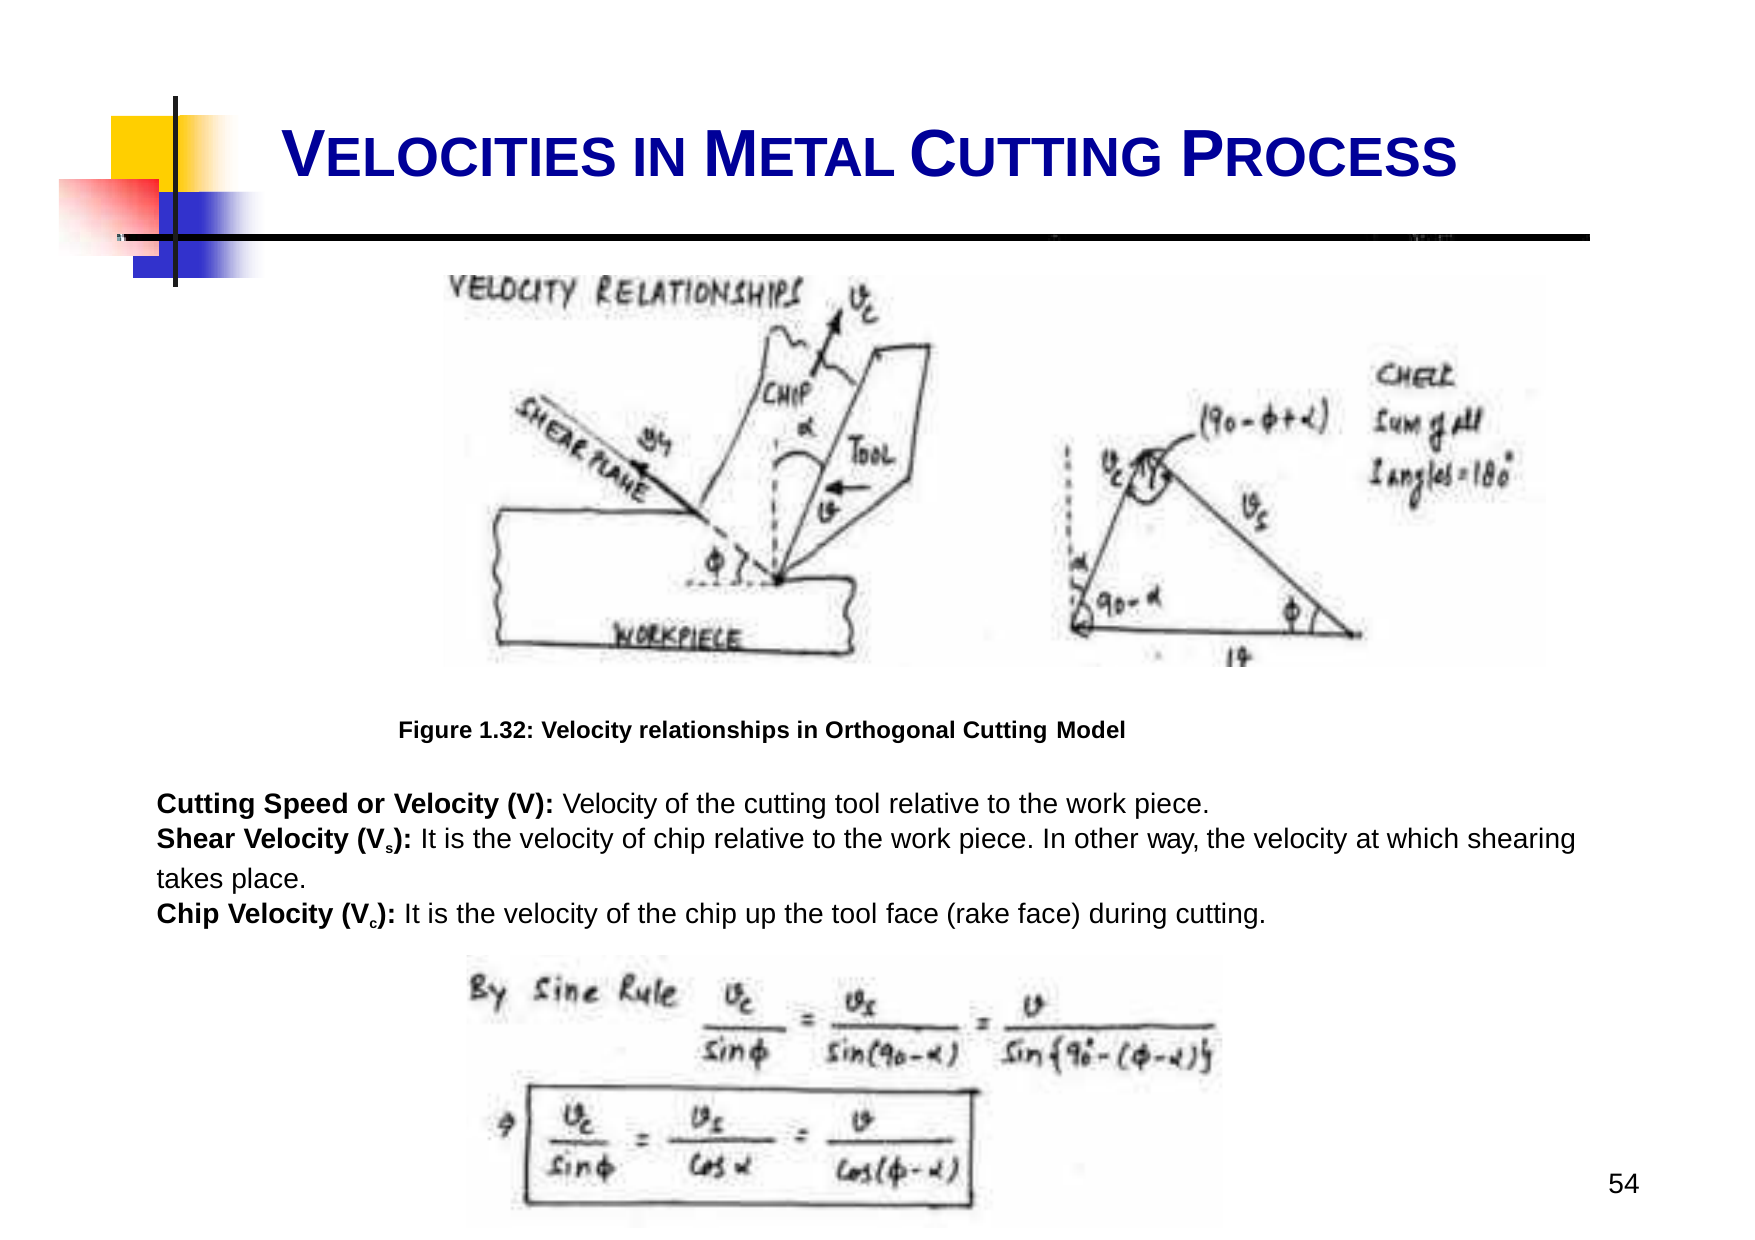

# VELOCITIES IN METAL CUTTING PROCESS

Figure 1.32: Velocity relationships in Orthogonal Cutting Model

Cutting Speed or Velocity (V): Velocity of the cutting tool relative to the work piece.
Shear Velocity (Vs): It is the velocity of chip relative to the work piece. In other way, the velocity at which shearing
takes place.
Chip Velocity (Vc): It is the velocity of the chip up the tool face (rake face) during cutting.

54